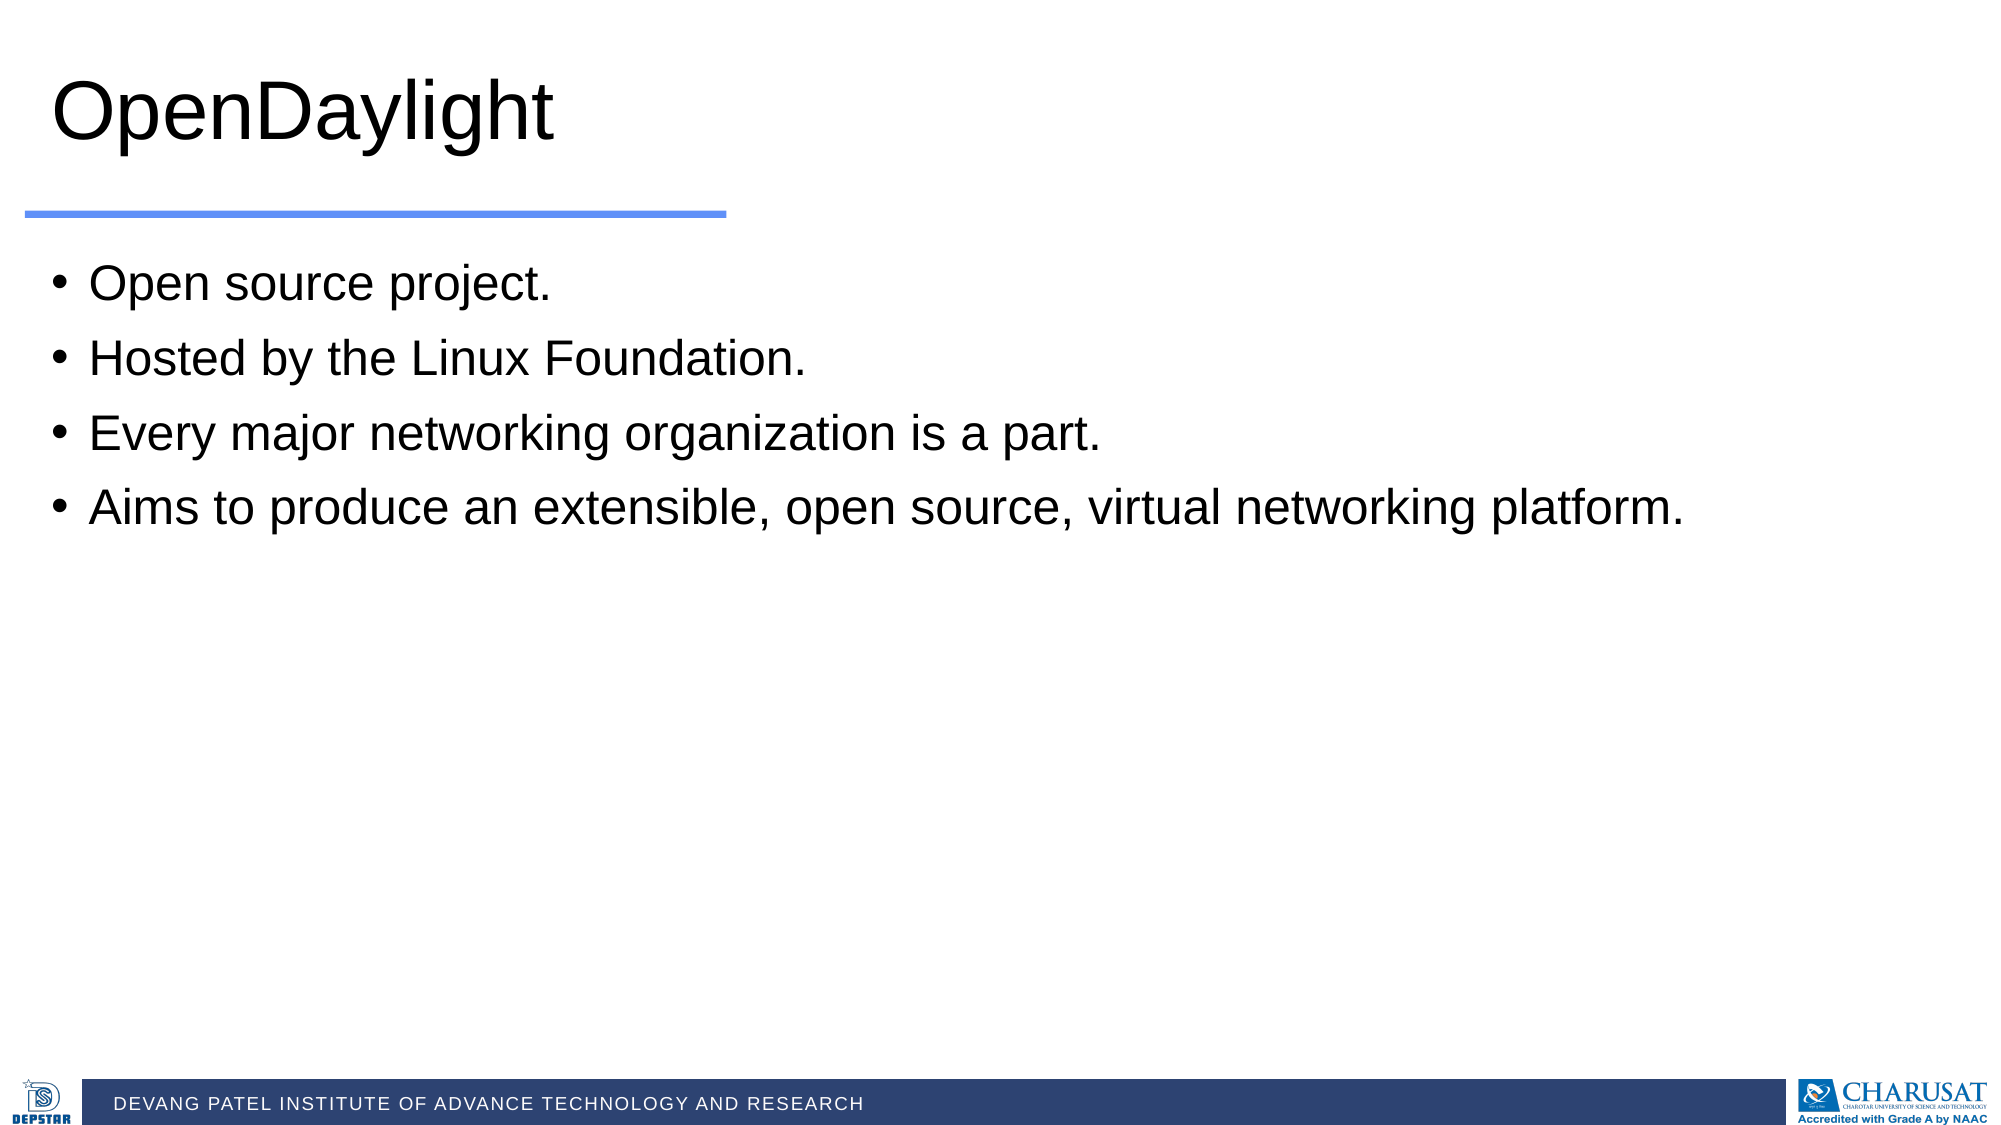

OpenDaylight

Open source project.
Hosted by the Linux Foundation.
Every major networking organization is a part.
Aims to produce an extensible, open source, virtual networking platform.